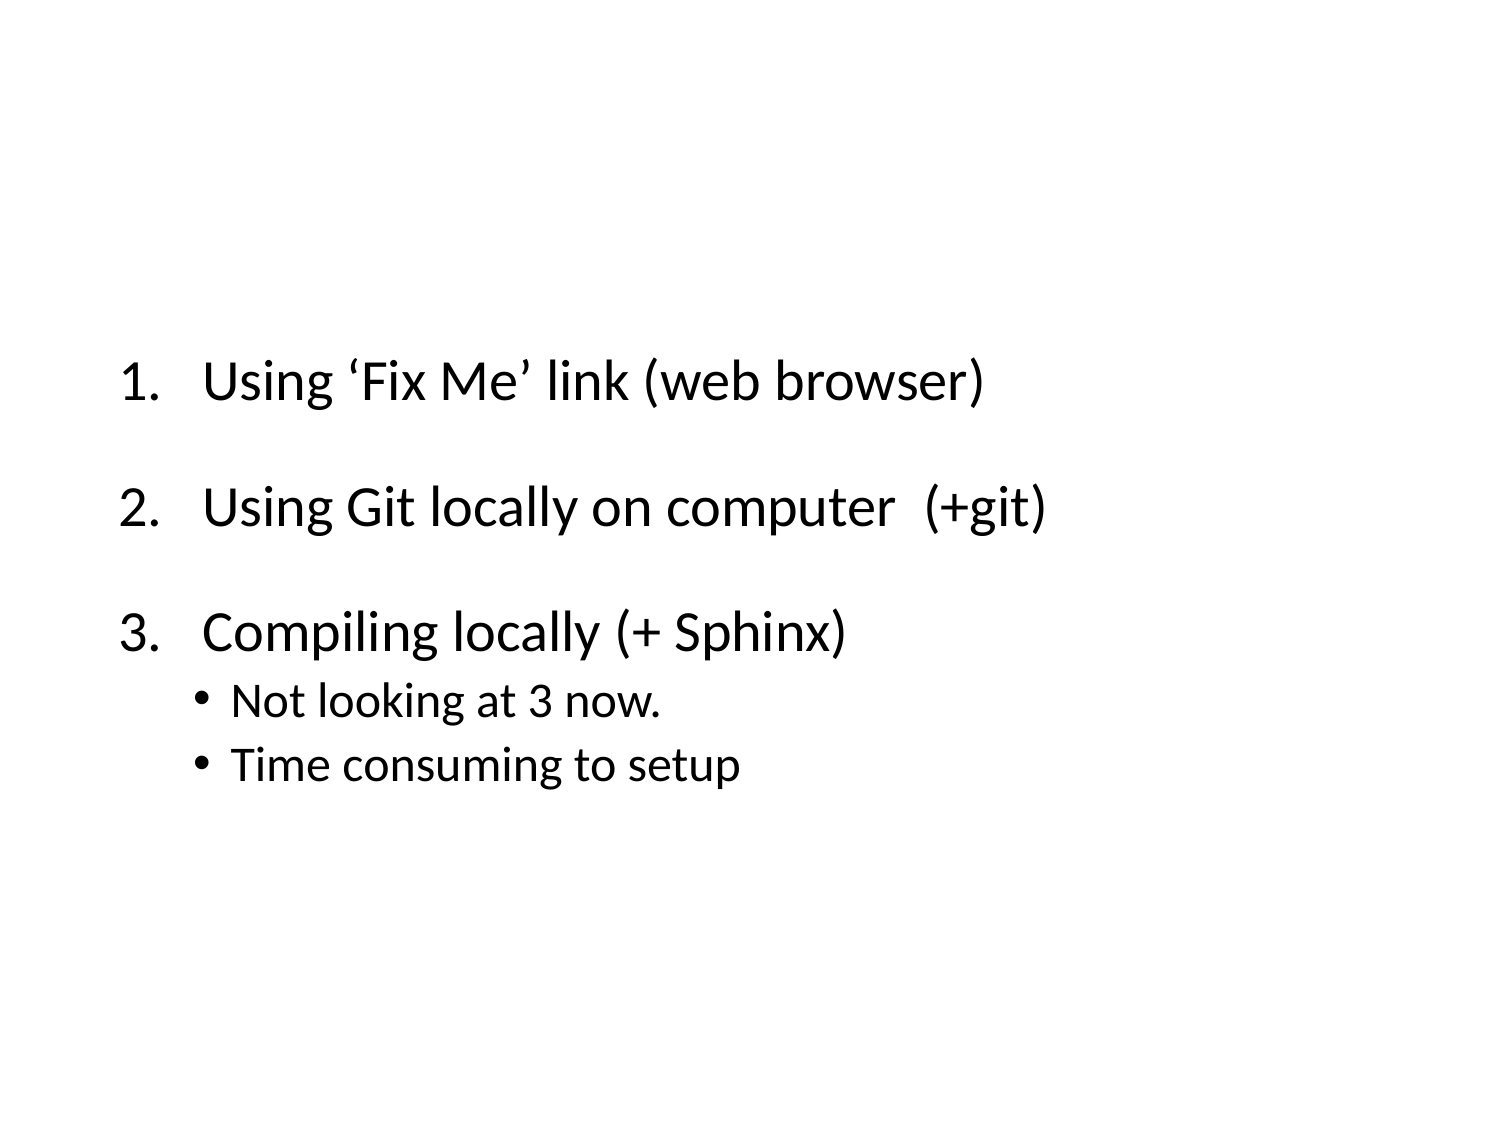

#
Using ‘Fix Me’ link (web browser)
Using Git locally on computer  (+git)
Compiling locally (+ Sphinx)
Not looking at 3 now.
Time consuming to setup